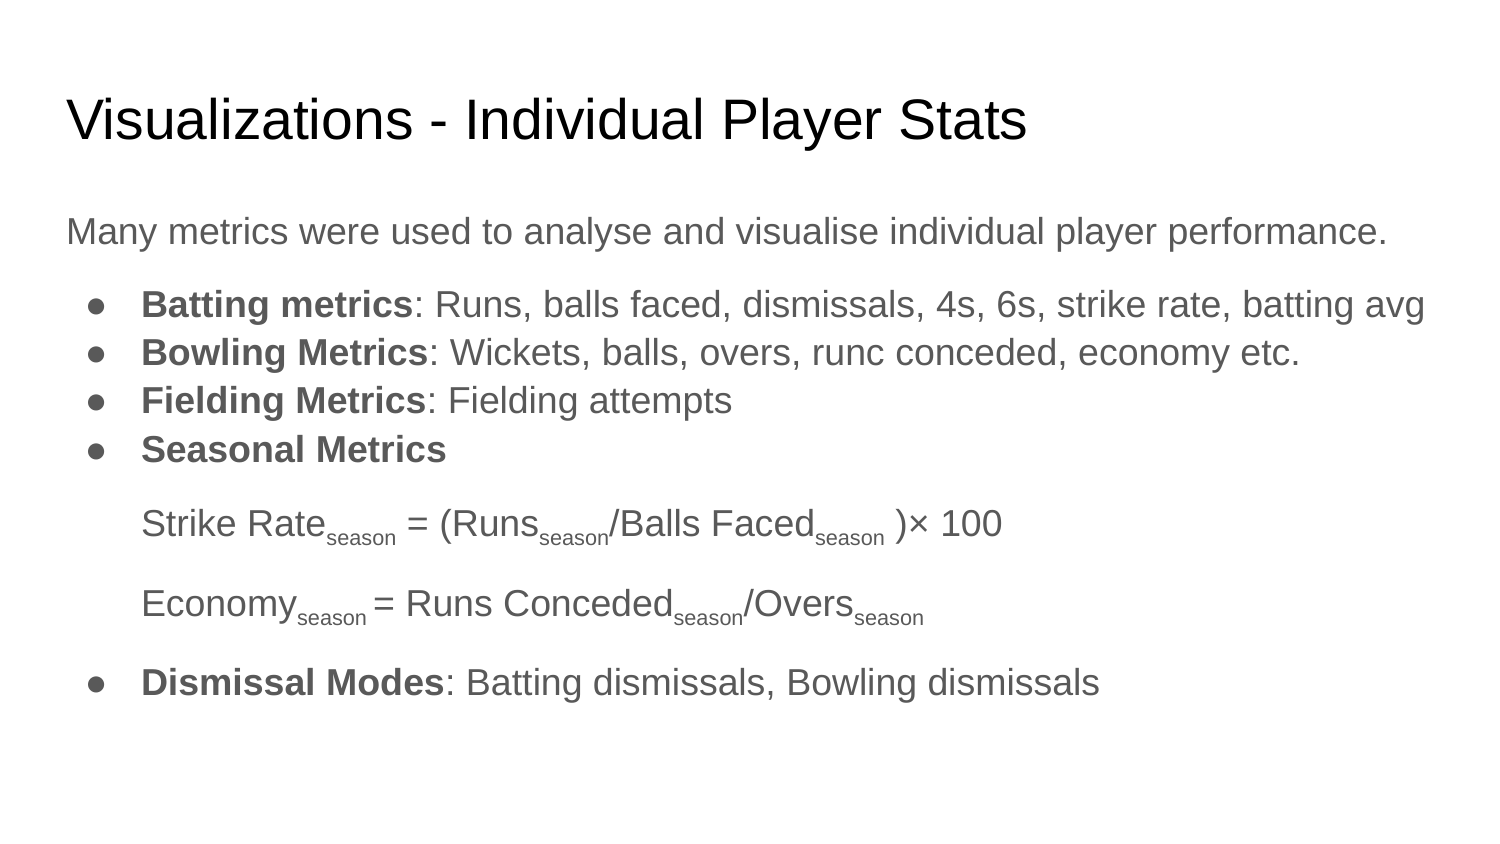

# Visualizations - Individual Player Stats
Many metrics were used to analyse and visualise individual player performance.
Batting metrics: Runs, balls faced, dismissals, 4s, 6s, strike rate, batting avg
Bowling Metrics: Wickets, balls, overs, runc conceded, economy etc.
Fielding Metrics: Fielding attempts
Seasonal Metrics
Strike Rateseason = (Runsseason/Balls Facedseason )× 100
Economyseason = Runs Concededseason/Oversseason
Dismissal Modes: Batting dismissals, Bowling dismissals